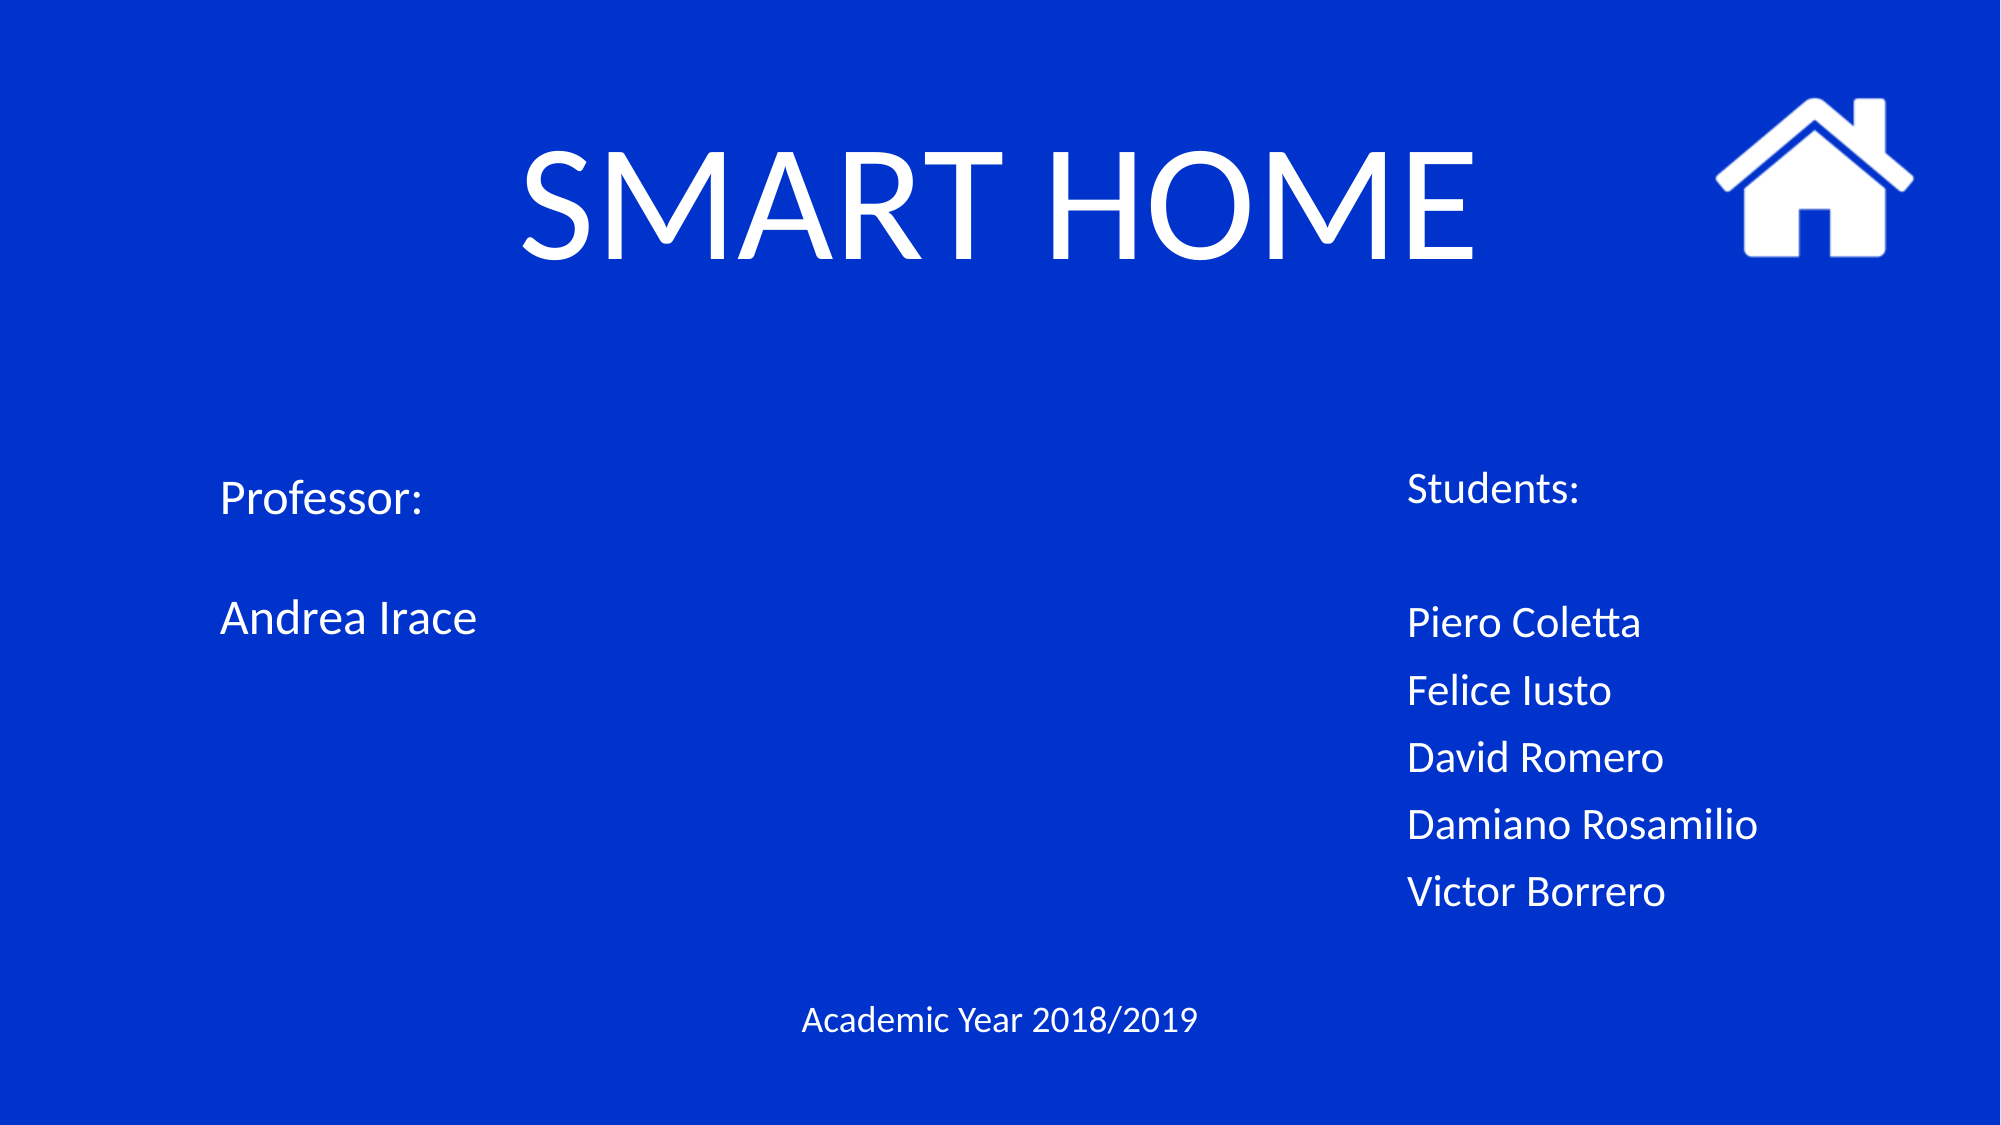

# SMART HOME
Professor:

Andrea Irace
Students:

Piero Coletta
Felice Iusto
David Romero
Damiano Rosamilio
Victor Borrero
Academic Year 2018/2019